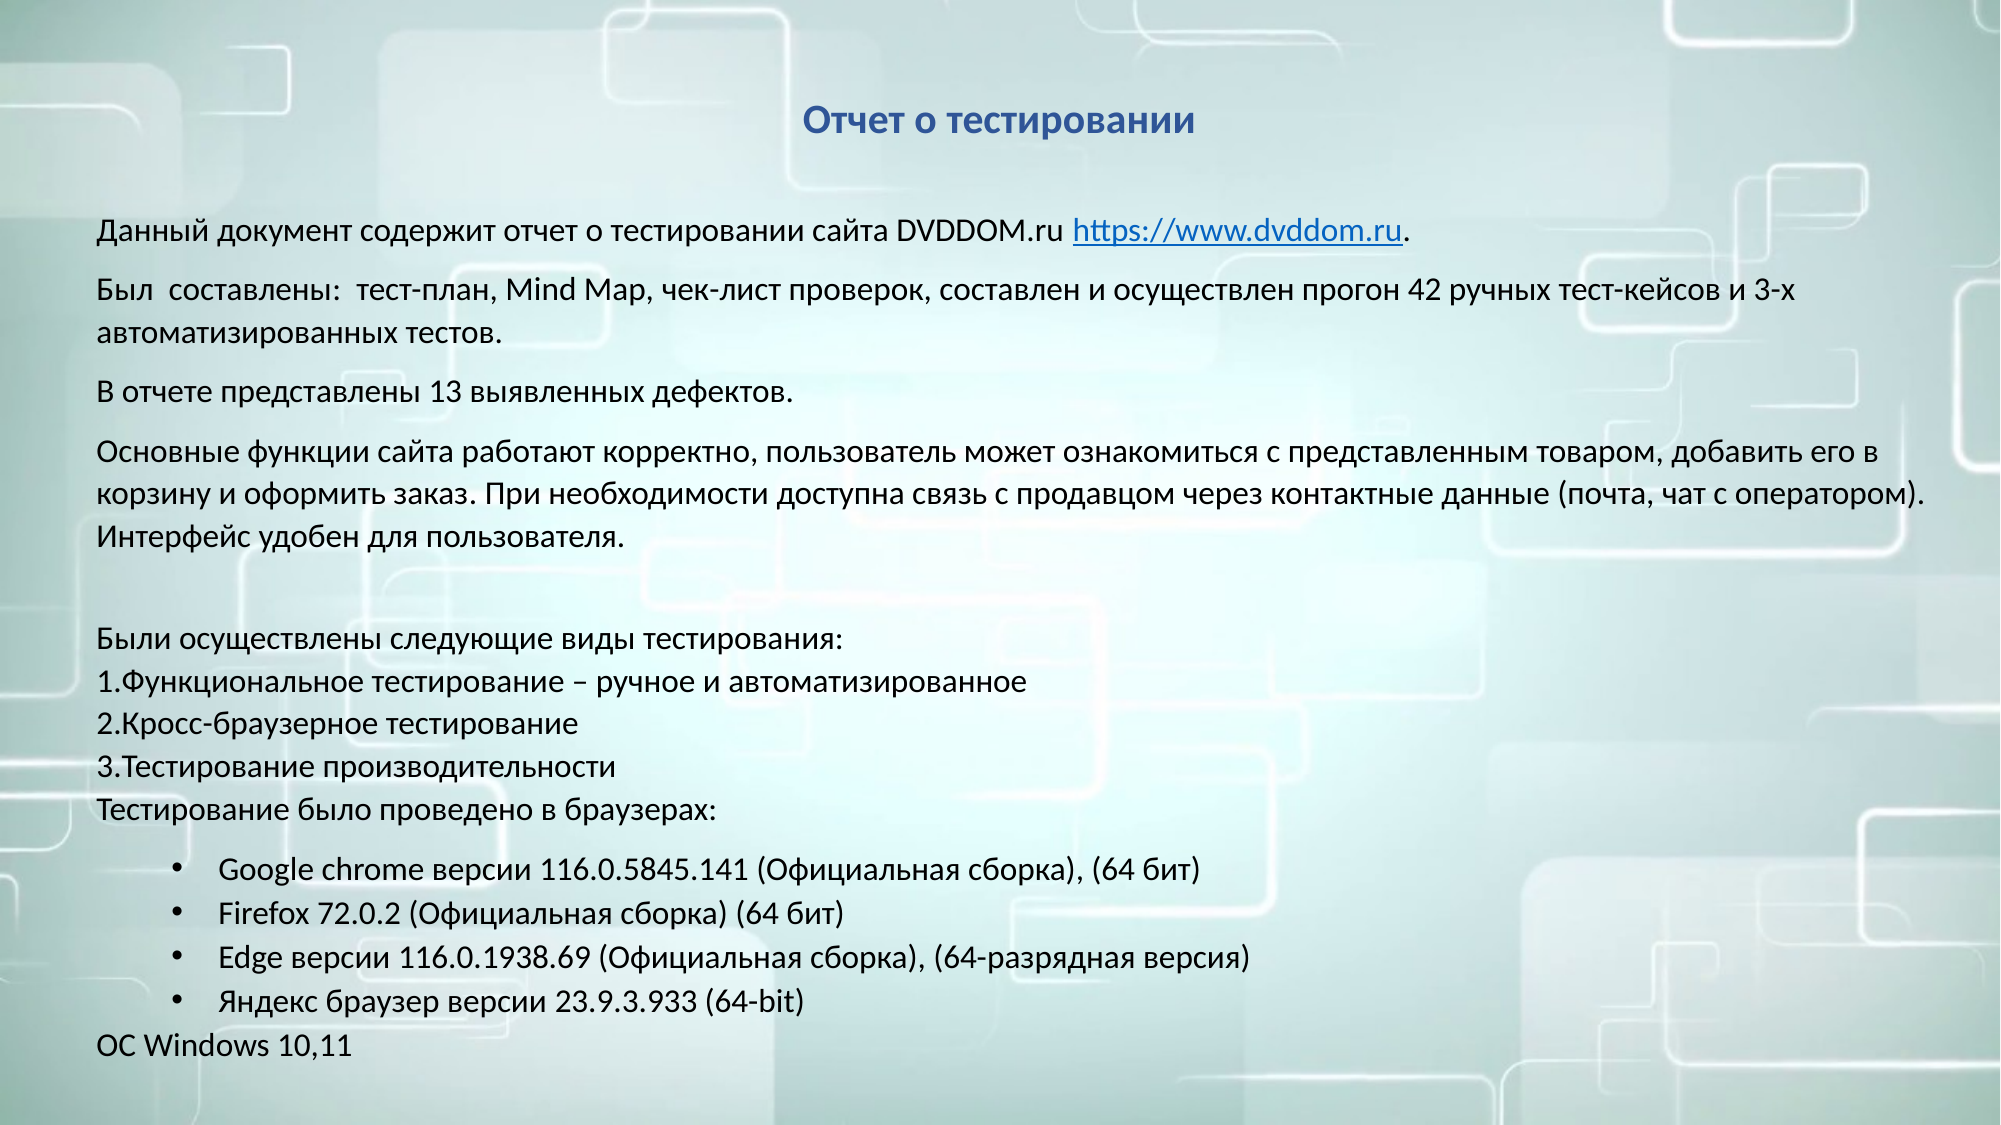

Отчет о тестировании

Данный документ содержит отчет о тестировании сайта DVDDOM.ru https://www.dvddom.ru.
Был  составлены:  тест-план, Mind Map, чек-лист проверок, составлен и осуществлен прогон 42 ручных тест-кейсов и 3-х автоматизированных тестов.
В отчете представлены 13 выявленных дефектов.
Основные функции сайта работают корректно, пользователь может ознакомиться с представленным товаром, добавить его в корзину и оформить заказ. При необходимости доступна связь с продавцом через контактные данные (почта, чат с оператором). Интерфейс удобен для пользователя.
Были осуществлены следующие виды тестирования:
Функциональное тестирование – ручное и автоматизированное
Кросс-браузерное тестирование
Тестирование производительности
Тестирование было проведено в браузерах:
Google chrome версии 116.0.5845.141 (Официальная сборка), (64 бит)
Firefox 72.0.2 (Официальная сборка) (64 бит)
Edge версии 116.0.1938.69 (Официальная сборка), (64-разрядная версия)
Яндекс браузер версии 23.9.3.933 (64-bit)
ОС Windows 10,11